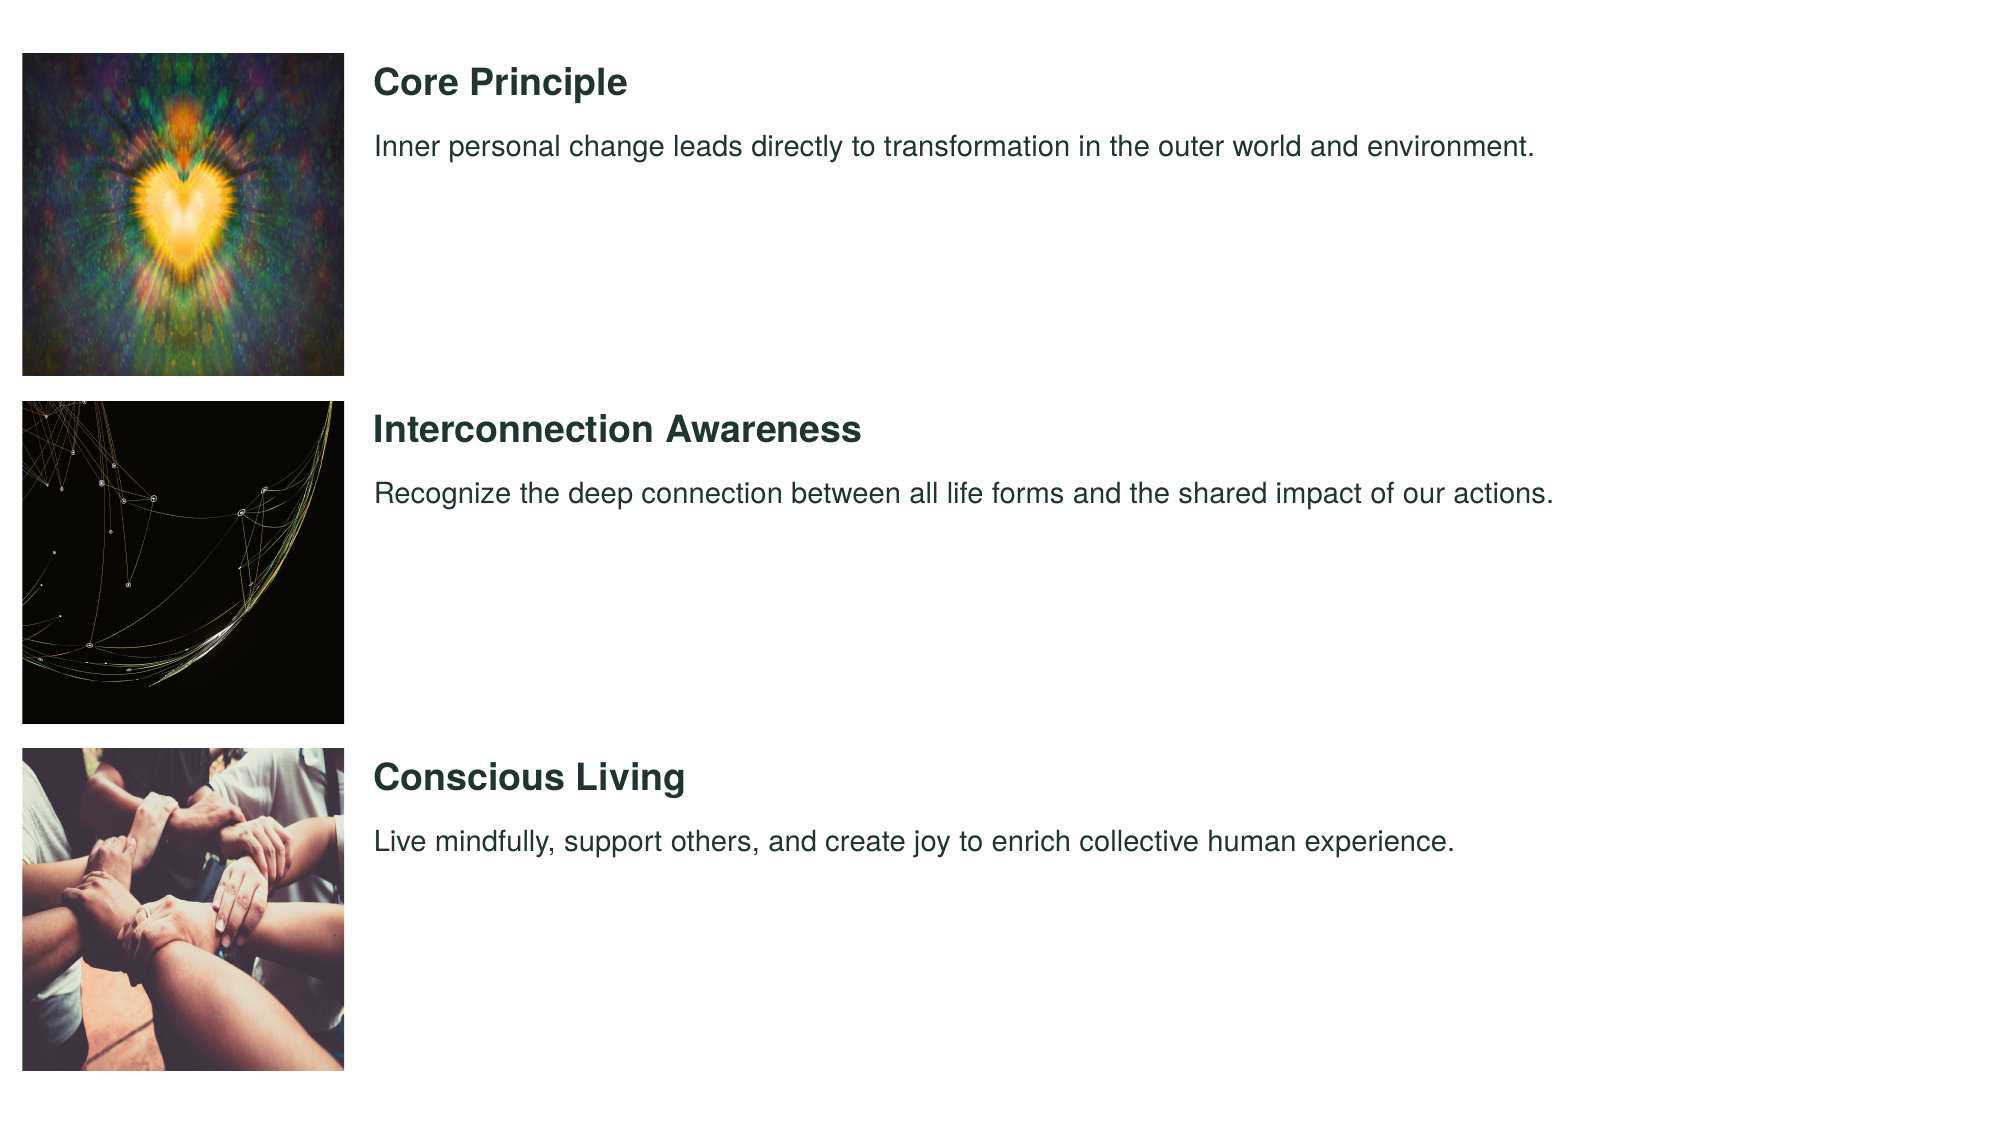

# Principle of mutual transformation: inner change leads to outer change
Core Principle
Inner personal change leads directly to transformation in the outer world and environment.
Interconnection Awareness
Recognize the deep connection between all life forms and the shared impact of our actions.
Conscious Living
Live mindfully, support others, and create joy to enrich collective human experience.